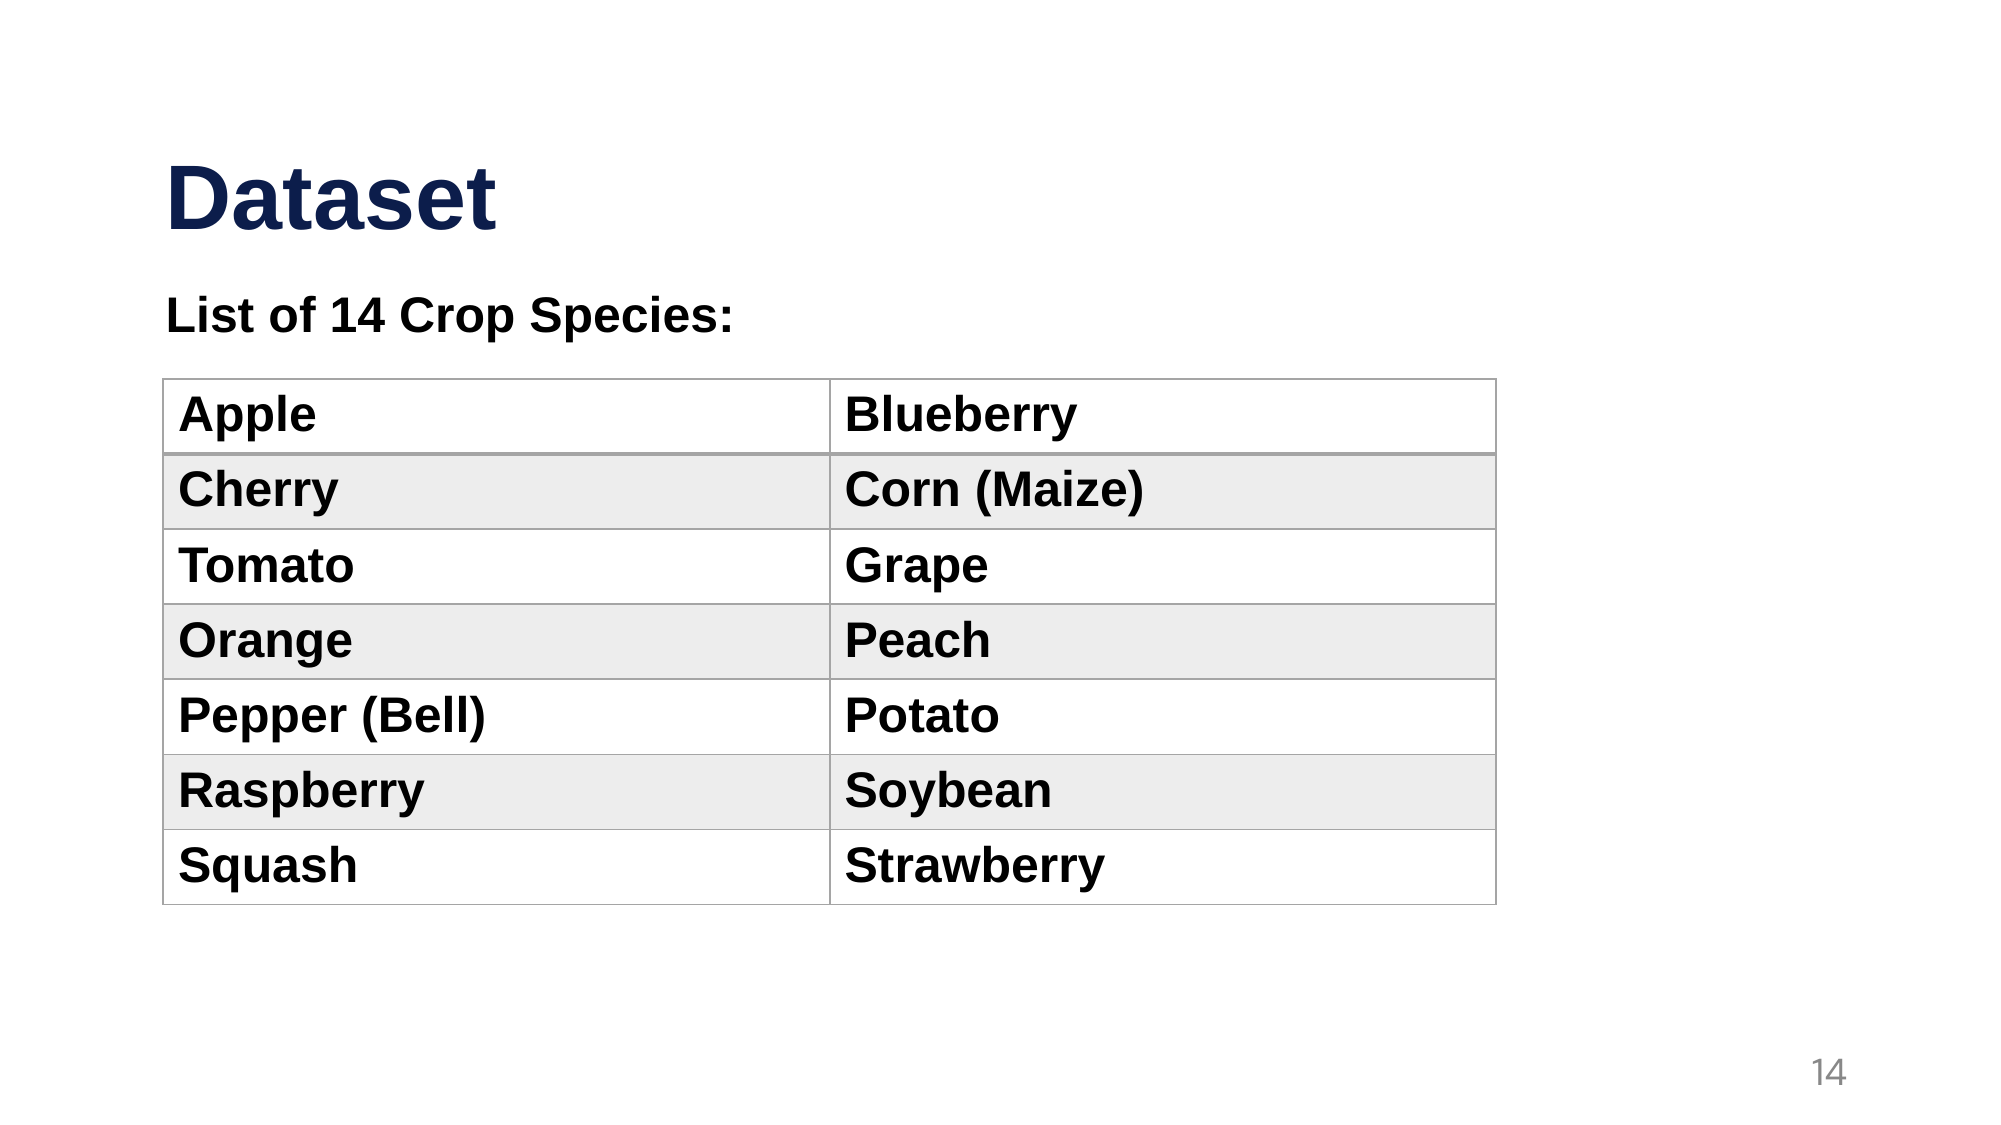

Dataset
List of 14 Crop Species:
| Apple | Blueberry |
| --- | --- |
| Cherry | Corn (Maize) |
| Tomato | Grape |
| Orange | Peach |
| Pepper (Bell) | Potato |
| Raspberry | Soybean |
| Squash | Strawberry |
14